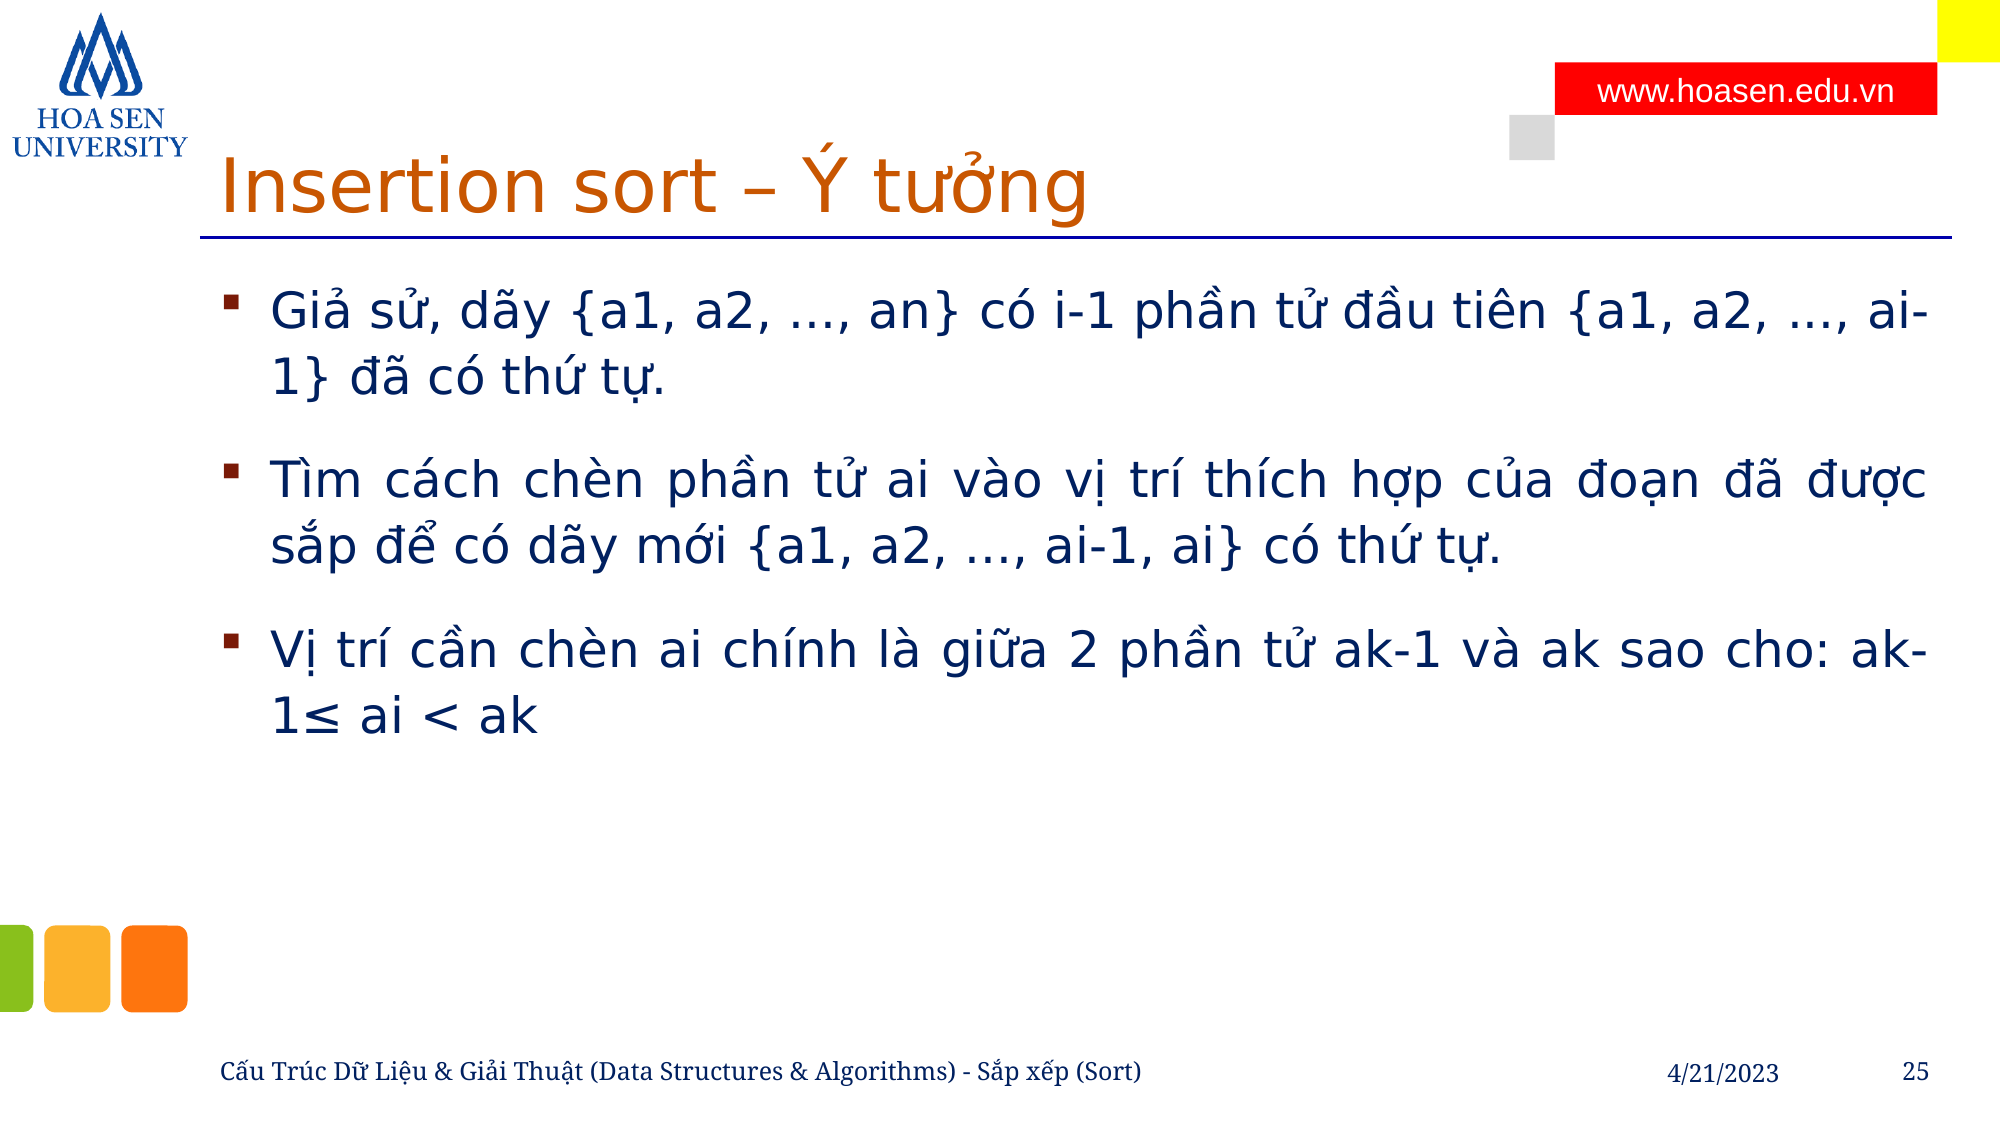

# Insertion sort – Ý tưởng
Giả sử, dãy {a1, a2, ..., an} có i-1 phần tử đầu tiên {a1, a2, ..., ai-1} đã có thứ tự.
Tìm cách chèn phần tử ai vào vị trí thích hợp của đoạn đã được sắp để có dãy mới {a1, a2, ..., ai-1, ai} có thứ tự.
Vị trí cần chèn ai chính là giữa 2 phần tử ak-1 và ak sao cho: ak-1≤ ai < ak
Cấu Trúc Dữ Liệu & Giải Thuật (Data Structures & Algorithms) - Sắp xếp (Sort)
4/21/2023
25